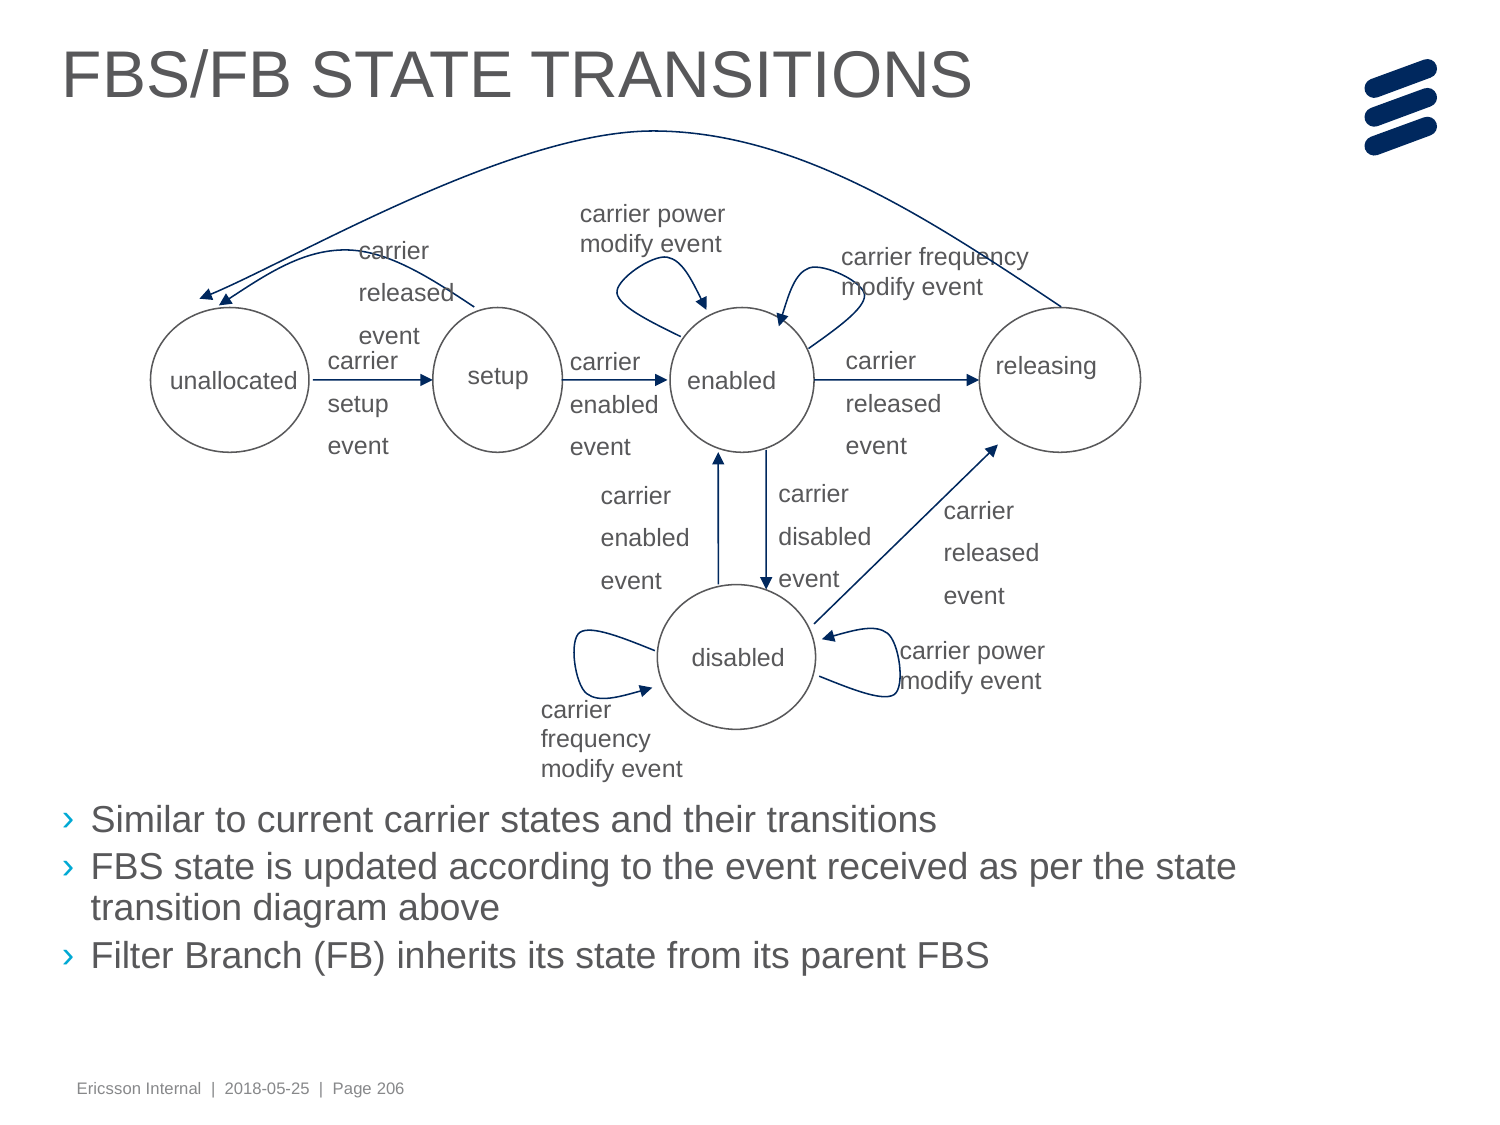

# FBS/FB STATE TRANSITIONS

carrier power modify event
carrier
released
event
carrier frequency modify event

unallocated

enabled

carrier
setup
event
carrier
released
event
carrier
enabled
event
releasing
setup

carrier
disabled
event
carrier
enabled
event
carrier
released
event

disabled

carrier power modify event
carrier frequency modify event
Similar to current carrier states and their transitions
FBS state is updated according to the event received as per the state transition diagram above
Filter Branch (FB) inherits its state from its parent FBS